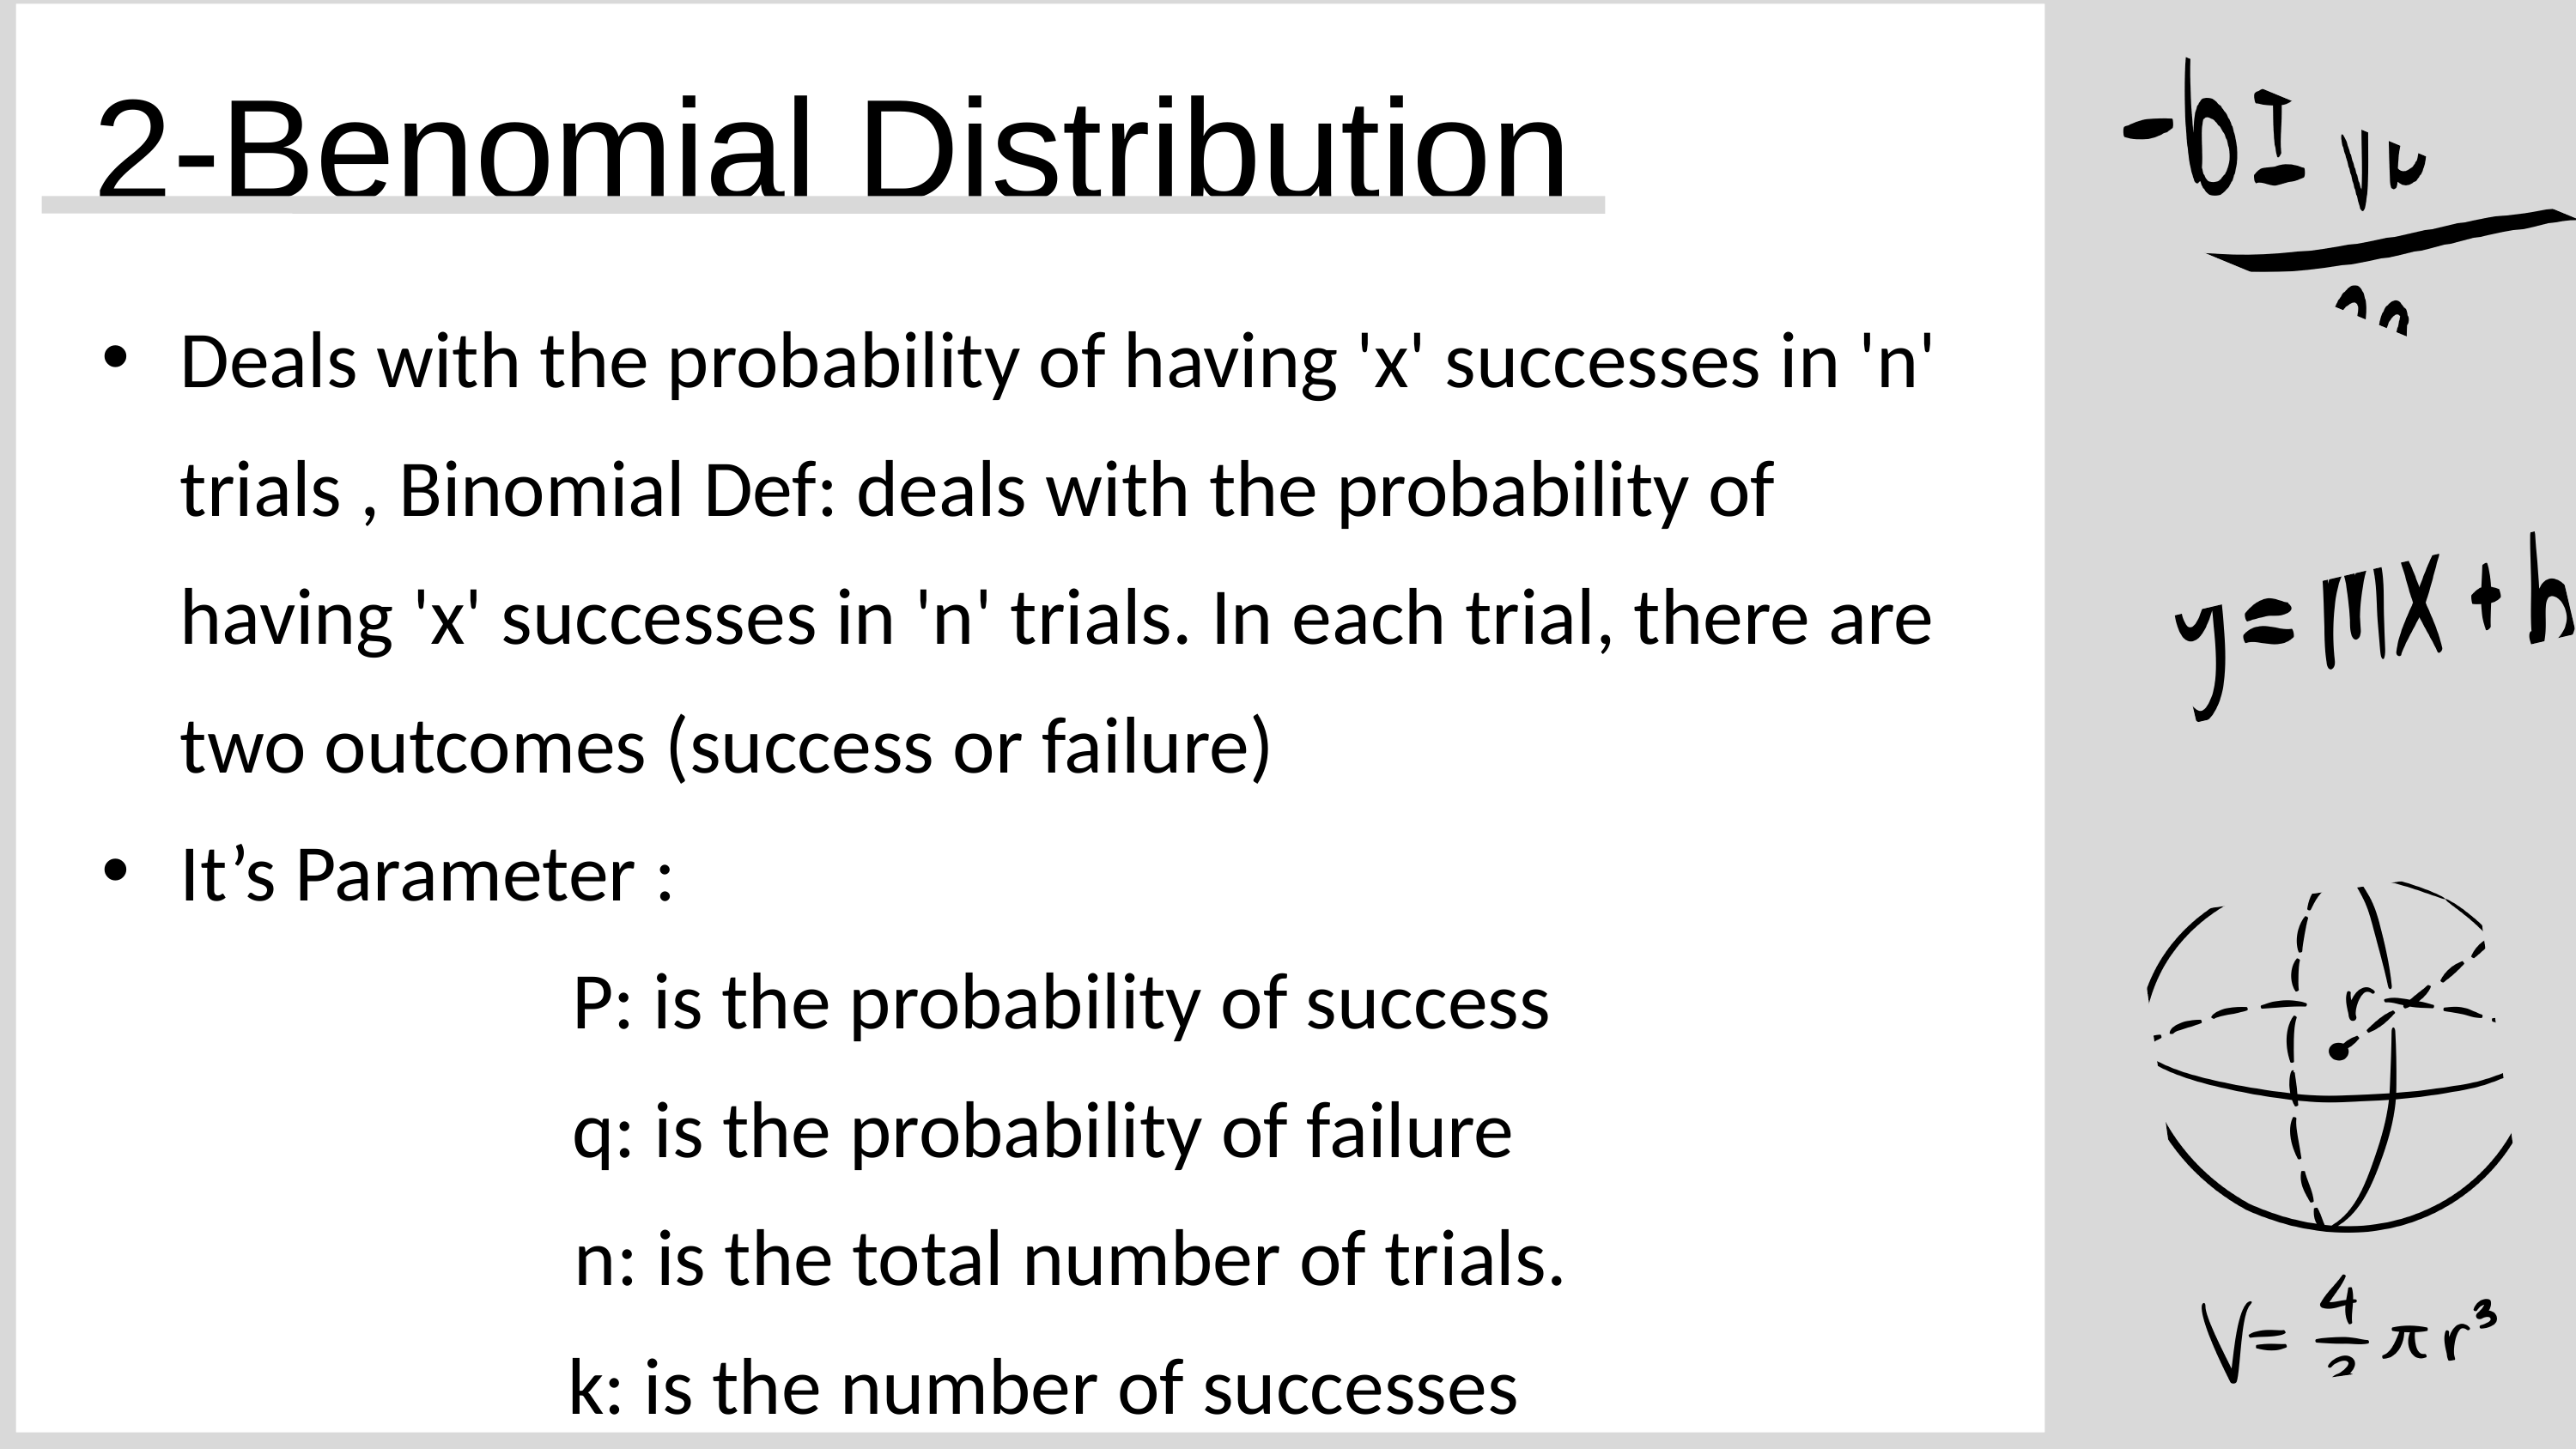

2-Benomial Distribution

Deals with the probability of having 'x' successes in 'n' trials , Binomial Def: deals with the probability of having 'x' successes in 'n' trials. In each trial, there are two outcomes (success or failure)
It’s Parameter :
  P: is the probability of success
q: is the probability of failure
   n: is the total number of trials.
k: is the number of successes